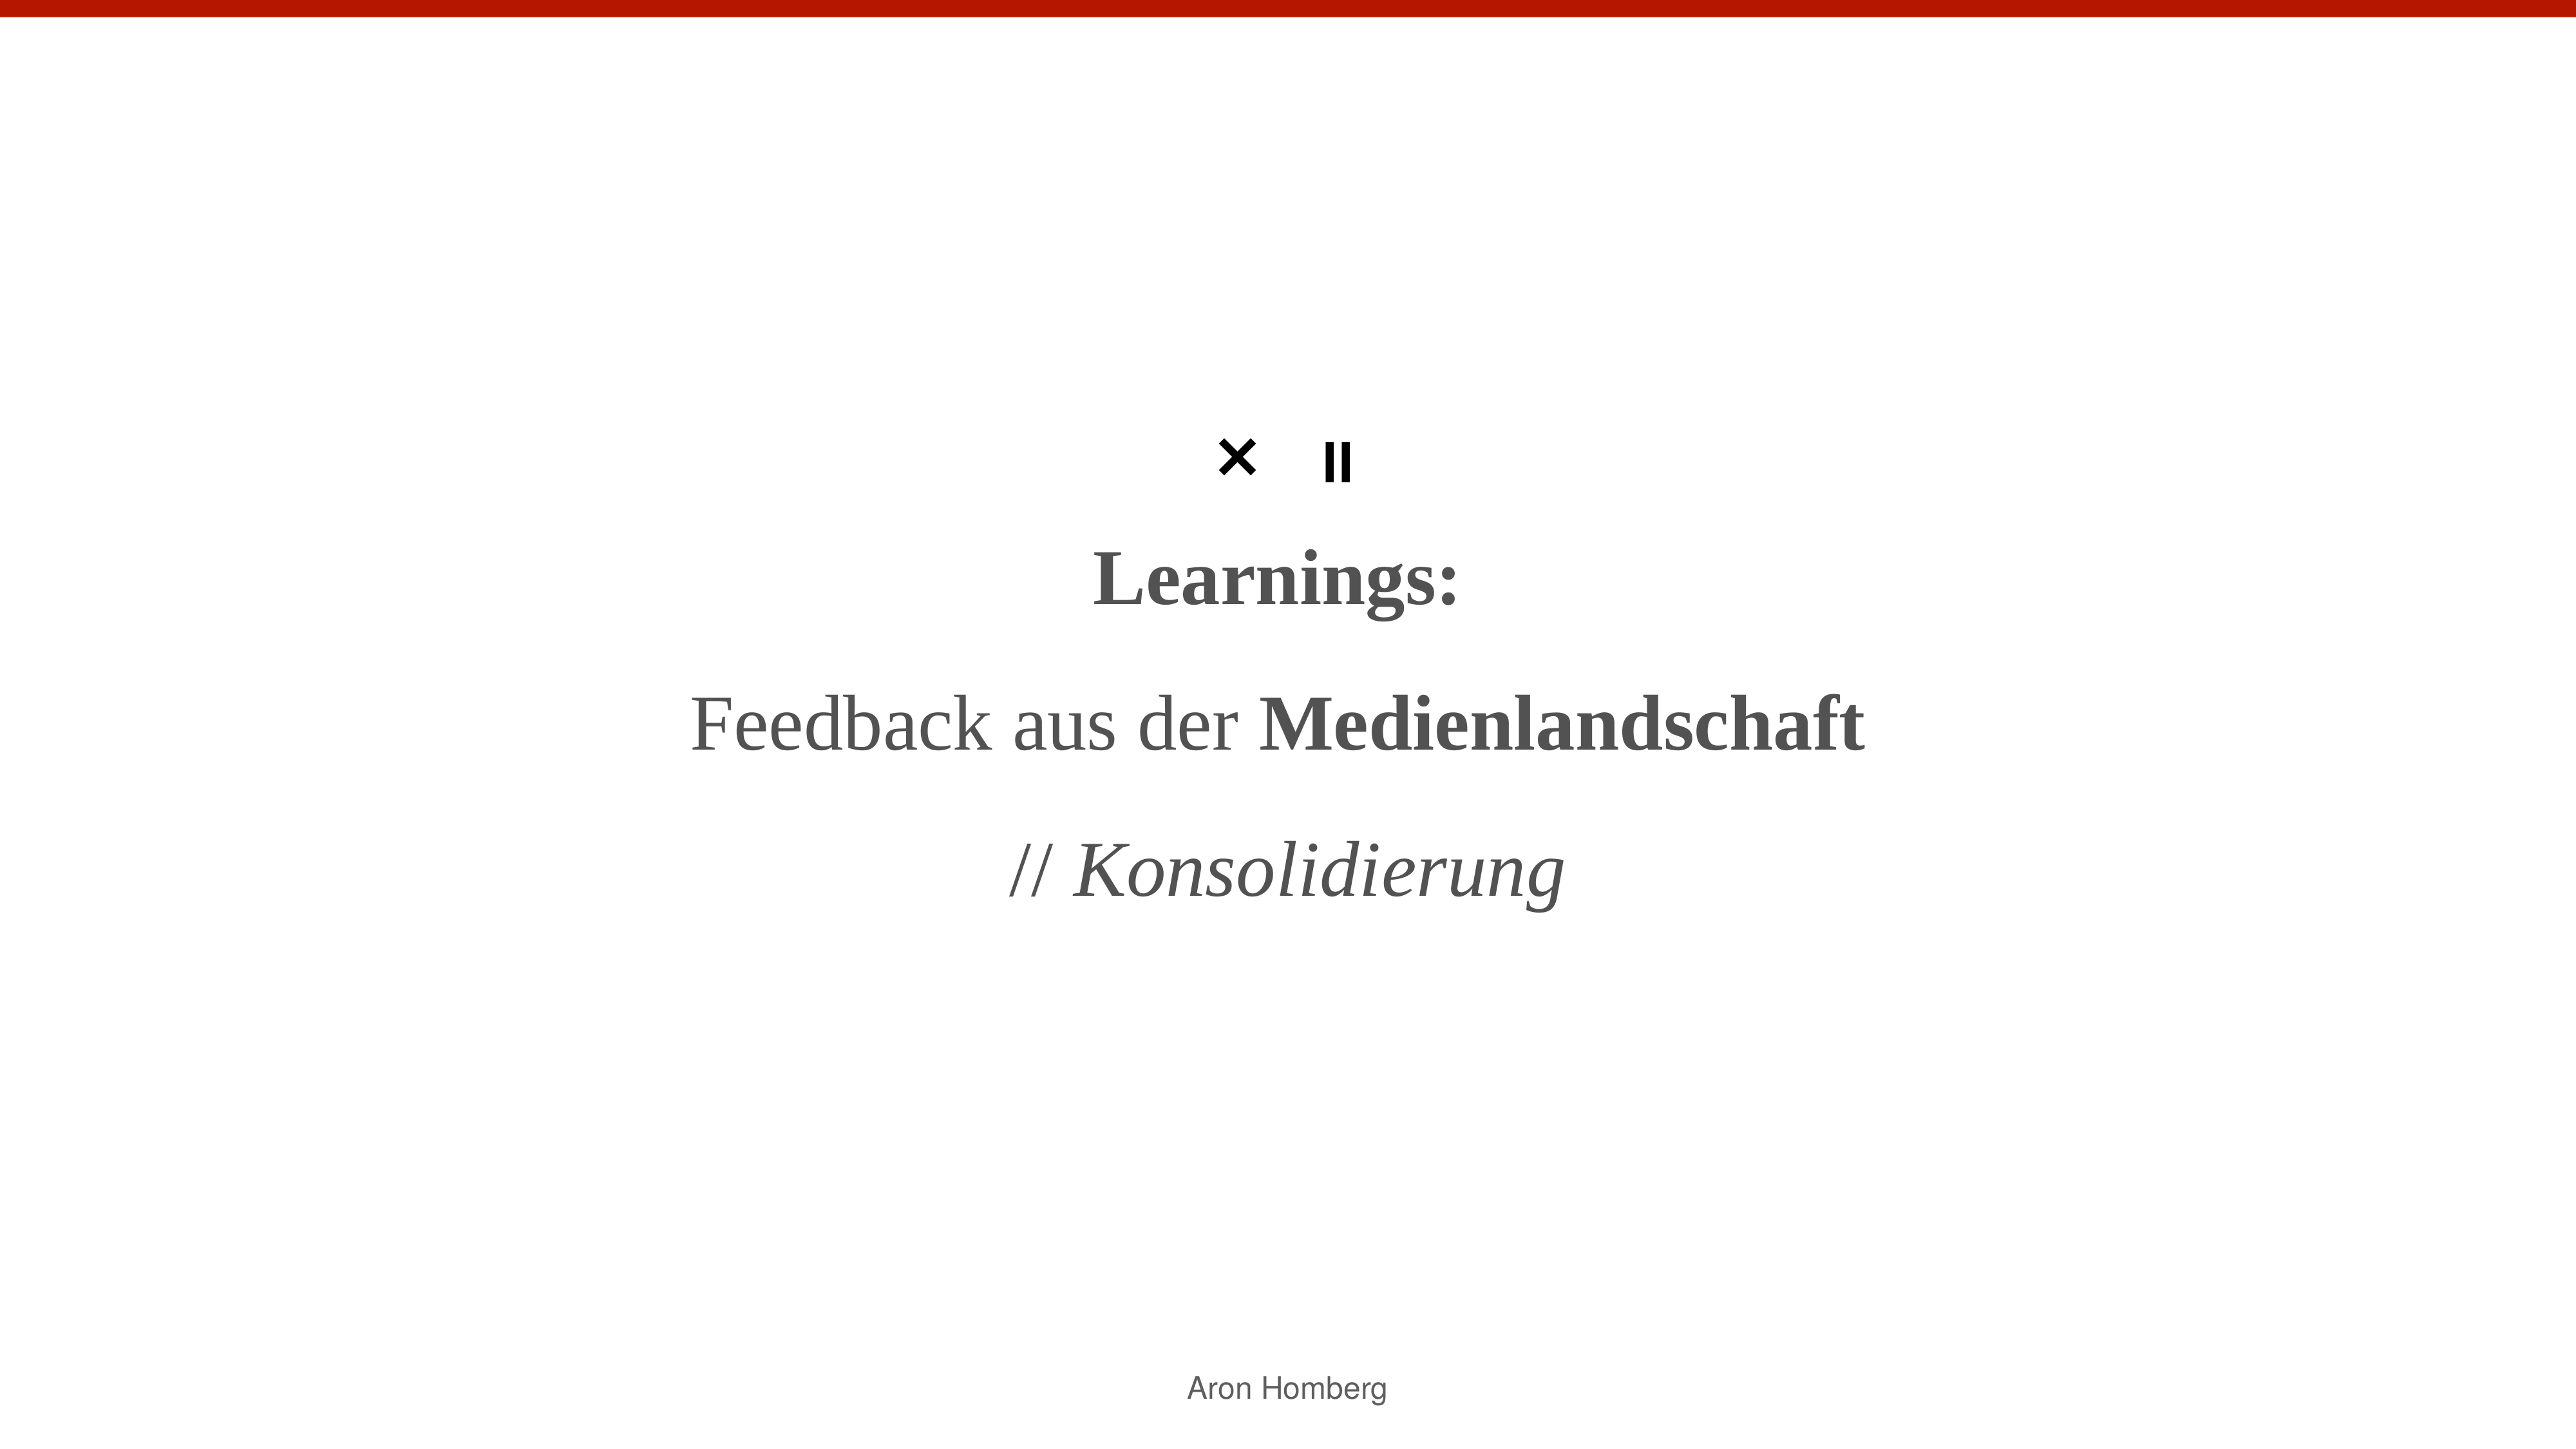

❌
⏸️
Learnings:
Feedback aus der Medienlandschaft
// Konsolidierung

Aron Homberg